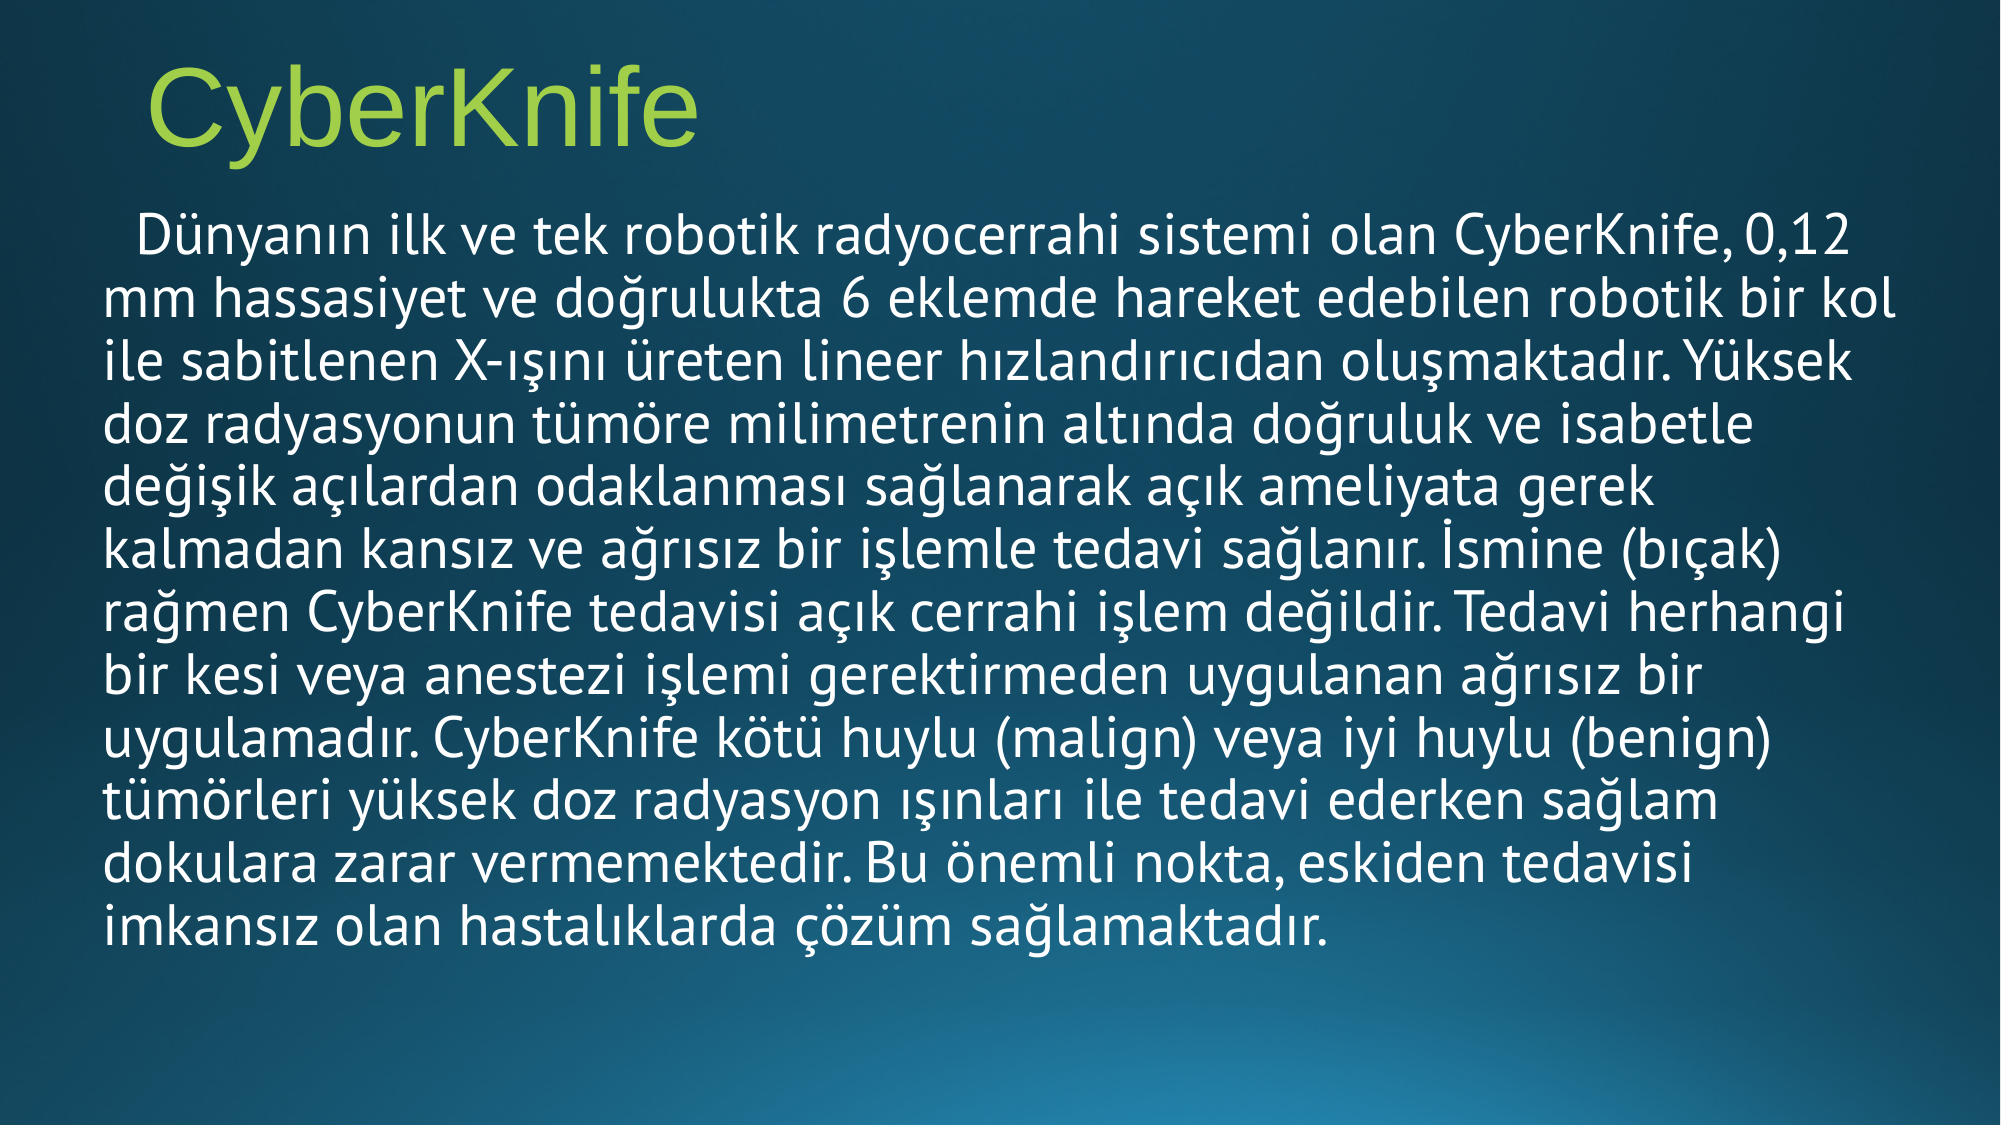

# CyberKnife
  Dünyanın ilk ve tek robotik radyocerrahi sistemi olan CyberKnife, 0,12 mm hassasiyet ve doğrulukta 6 eklemde hareket edebilen robotik bir kol ile sabitlenen X-ışını üreten lineer hızlandırıcıdan oluşmaktadır. Yüksek doz radyasyonun tümöre milimetrenin altında doğruluk ve isabetle değişik açılardan odaklanması sağlanarak açık ameliyata gerek kalmadan kansız ve ağrısız bir işlemle tedavi sağlanır. İsmine (bıçak) rağmen CyberKnife tedavisi açık cerrahi işlem değildir. Tedavi herhangi bir kesi veya anestezi işlemi gerektirmeden uygulanan ağrısız bir uygulamadır. CyberKnife kötü huylu (malign) veya iyi huylu (benign) tümörleri yüksek doz radyasyon ışınları ile tedavi ederken sağlam dokulara zarar vermemektedir. Bu önemli nokta, eskiden tedavisi imkansız olan hastalıklarda çözüm sağlamaktadır.